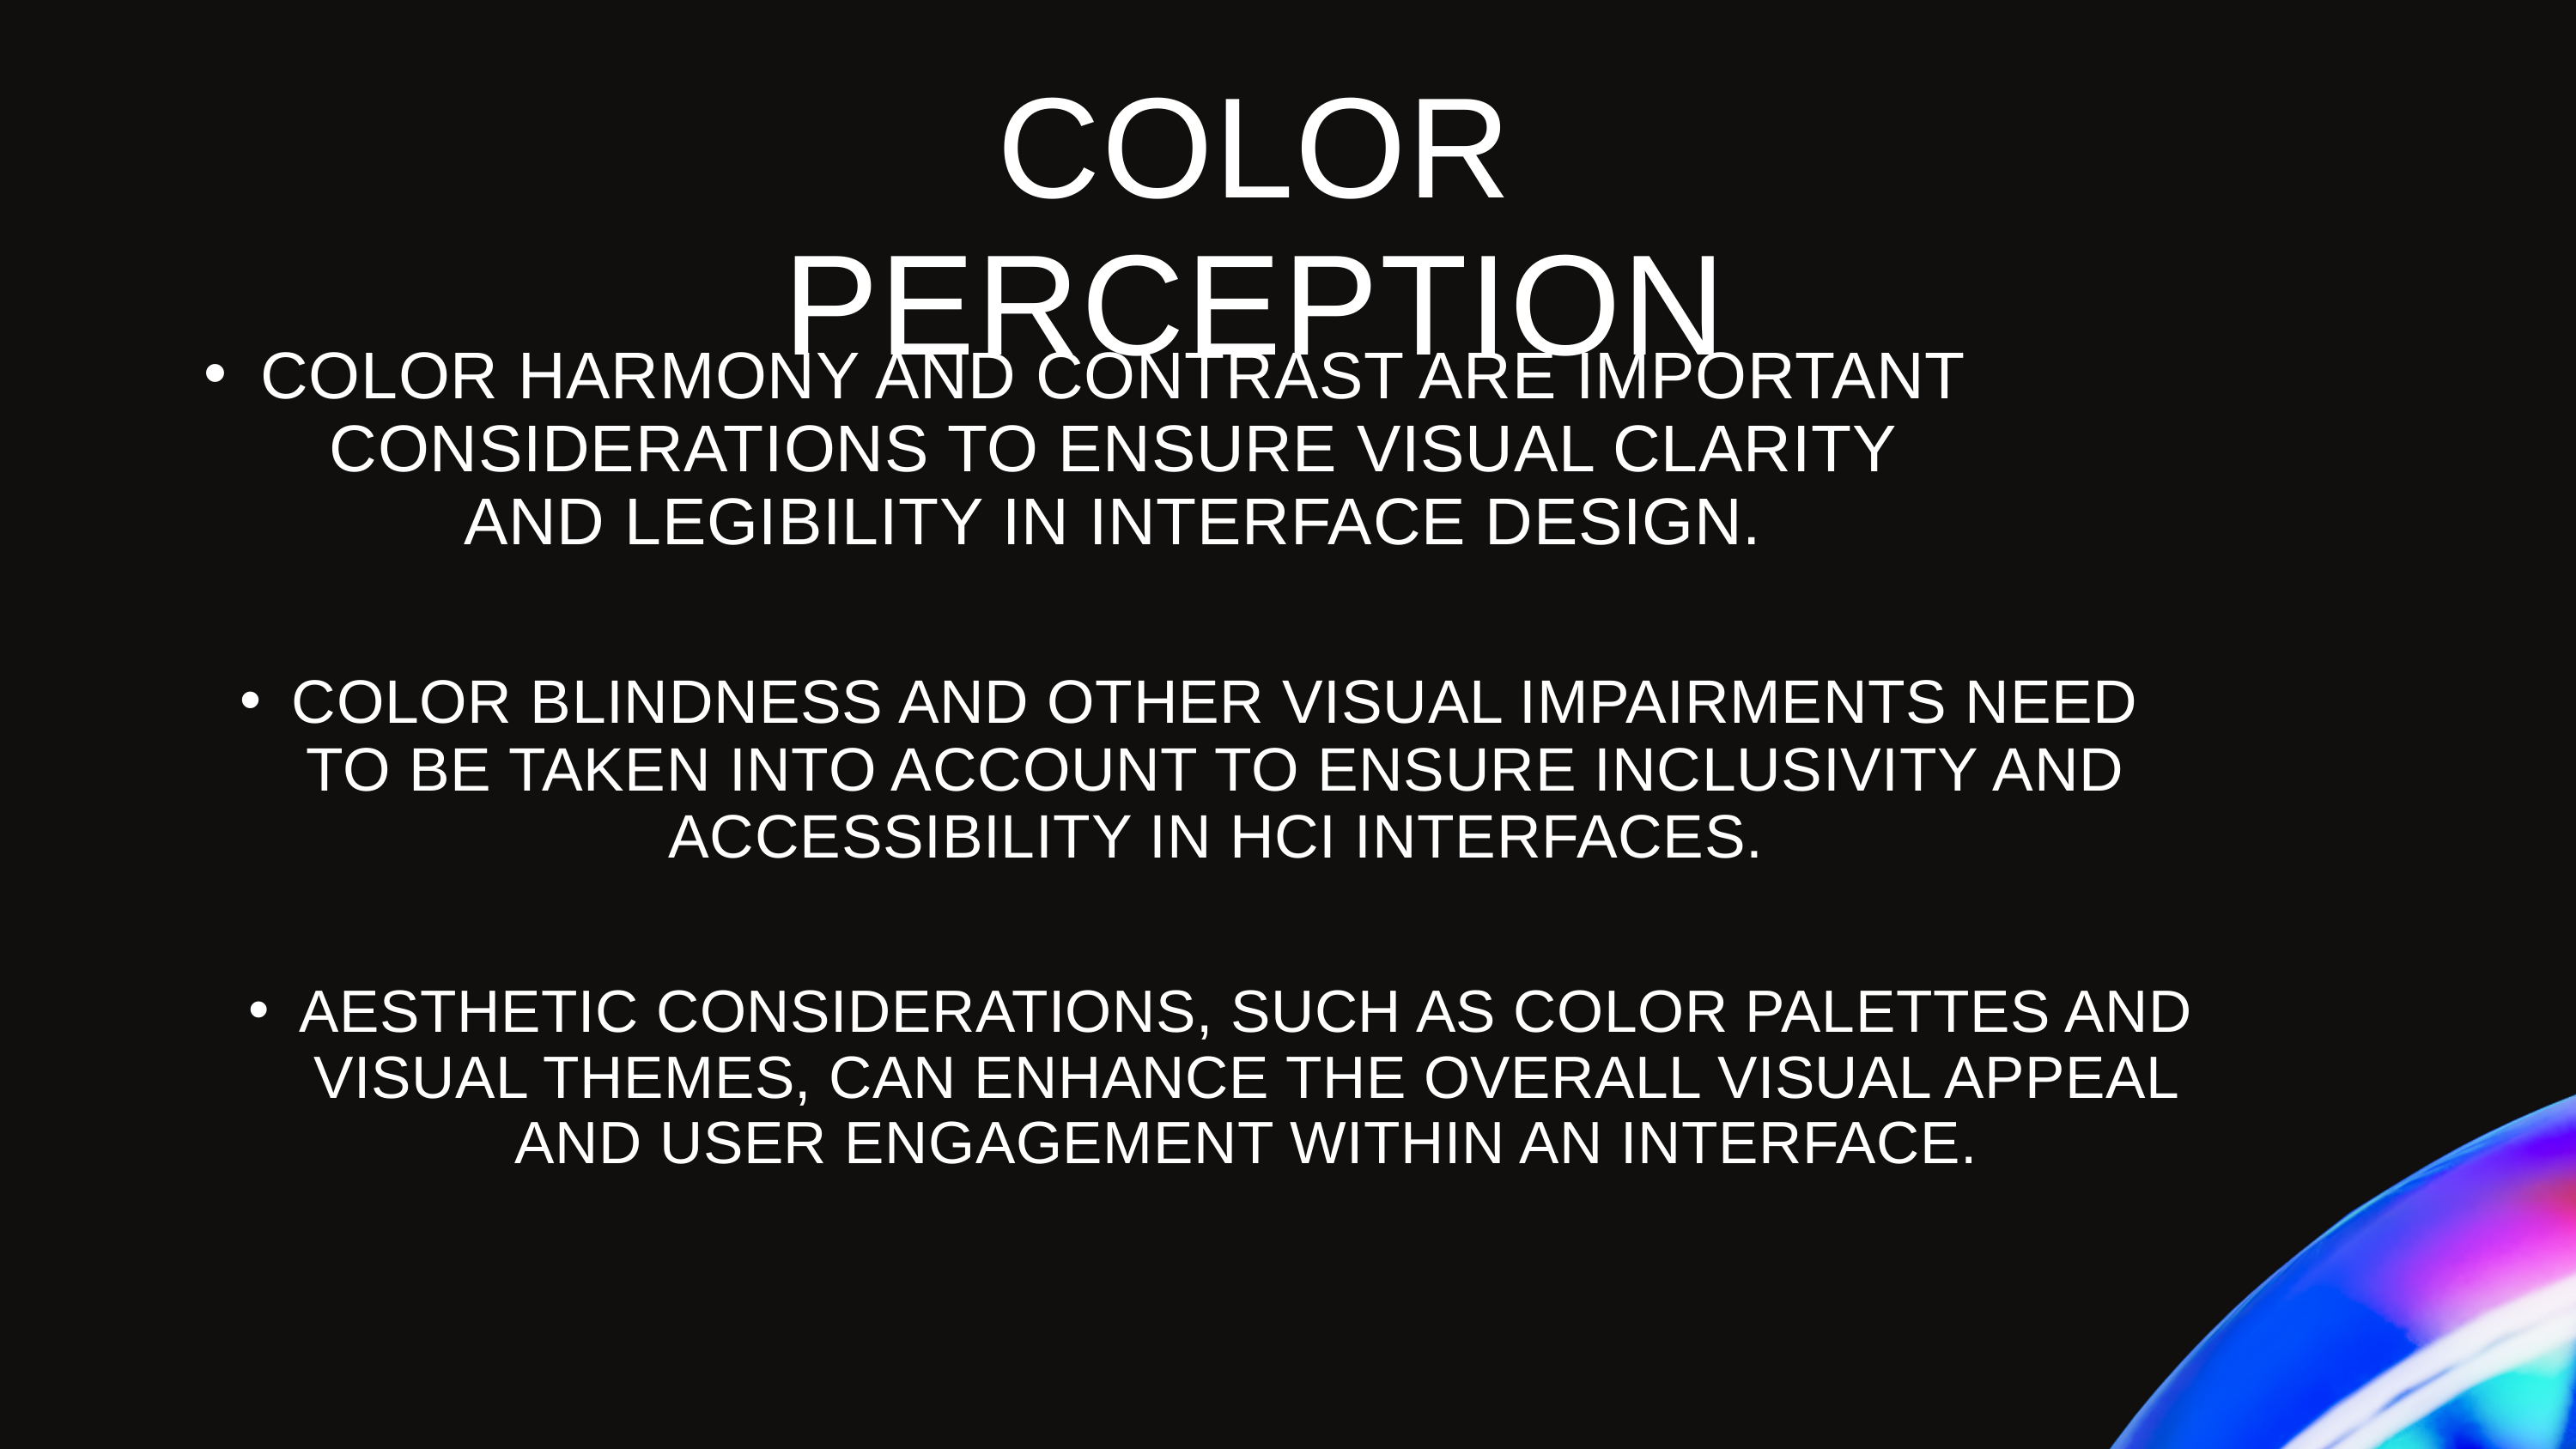

COLOR PERCEPTION
COLOR HARMONY AND CONTRAST ARE IMPORTANT CONSIDERATIONS TO ENSURE VISUAL CLARITY AND LEGIBILITY IN INTERFACE DESIGN.
COLOR BLINDNESS AND OTHER VISUAL IMPAIRMENTS NEED TO BE TAKEN INTO ACCOUNT TO ENSURE INCLUSIVITY AND ACCESSIBILITY IN HCI INTERFACES.
AESTHETIC CONSIDERATIONS, SUCH AS COLOR PALETTES AND VISUAL THEMES, CAN ENHANCE THE OVERALL VISUAL APPEAL AND USER ENGAGEMENT WITHIN AN INTERFACE.